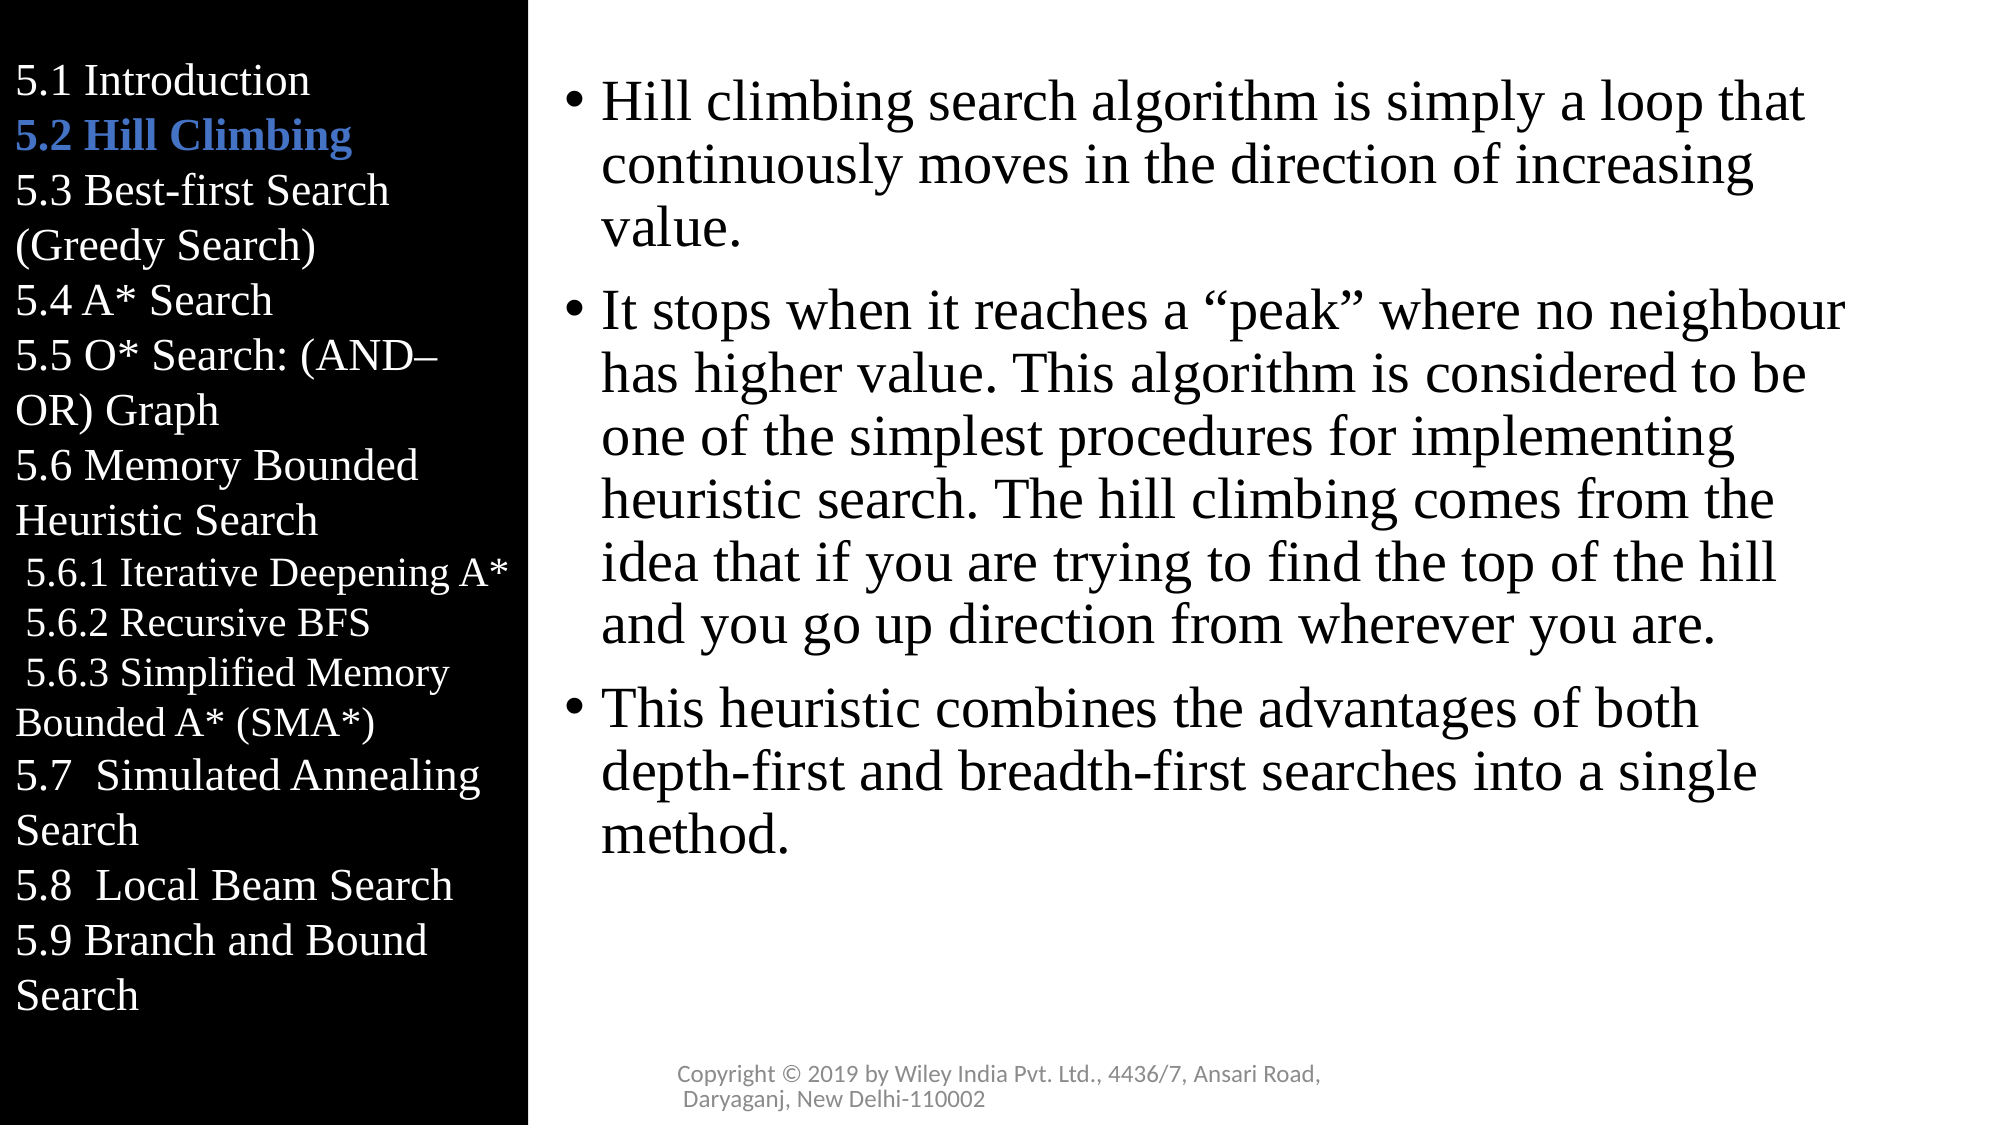

5.1 Introduction
5.2 Hill Climbing
5.3 Best-first Search (Greedy Search)
5.4 A* Search
5.5 O* Search: (AND–OR) Graph
5.6 Memory Bounded Heuristic Search
 5.6.1 Iterative Deepening A*
 5.6.2 Recursive BFS
 5.6.3 Simplified Memory Bounded A* (SMA*)
5.7  Simulated Annealing Search
5.8  Local Beam Search
5.9 Branch and Bound Search

Hill climbing search algorithm is simply a loop that continuously moves in the direction of increasing value.
It stops when it reaches a “peak” where no neighbour has higher value. This algorithm is considered to be one of the simplest procedures for implementing heuristic search. The hill climbing comes from the idea that if you are trying to find the top of the hill and you go up direction from wherever you are.
This heuristic combines the advantages of both depth-first and breadth-first searches into a single method.
Copyright © 2019 by Wiley India Pvt. Ltd., 4436/7, Ansari Road, Daryaganj, New Delhi-110002